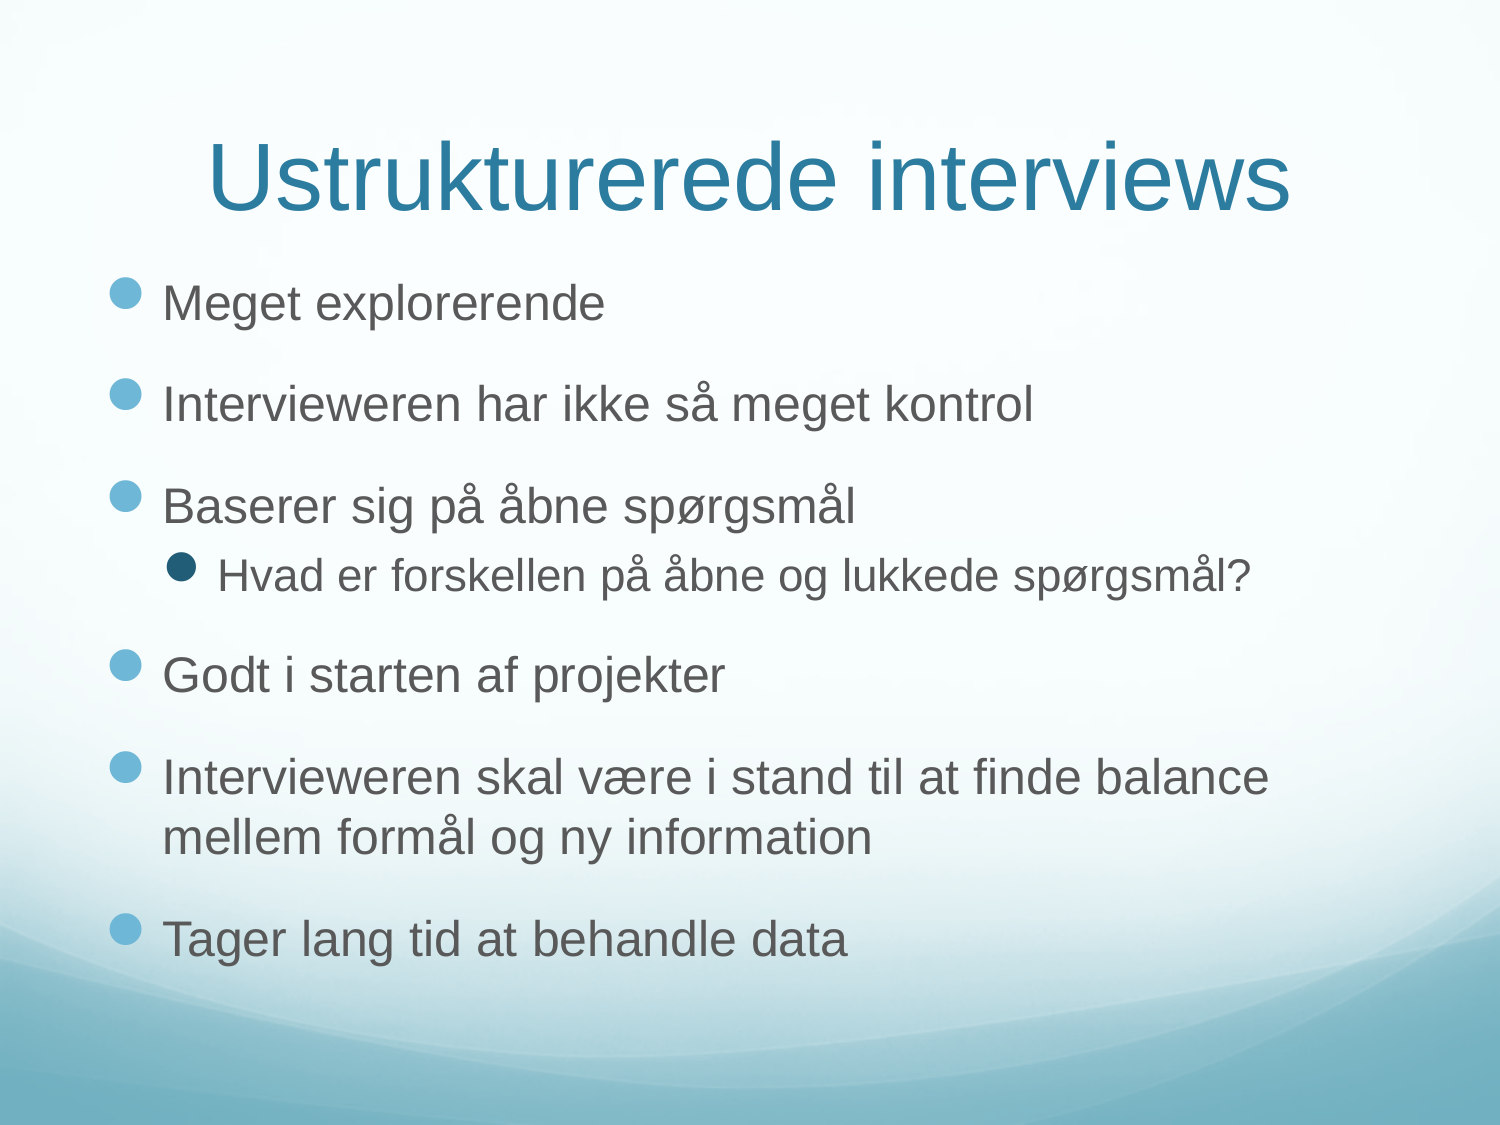

# Ustrukturerede interviews
Meget explorerende
Intervieweren har ikke så meget kontrol
Baserer sig på åbne spørgsmål
Hvad er forskellen på åbne og lukkede spørgsmål?
Godt i starten af projekter
Intervieweren skal være i stand til at finde balance mellem formål og ny information
Tager lang tid at behandle data